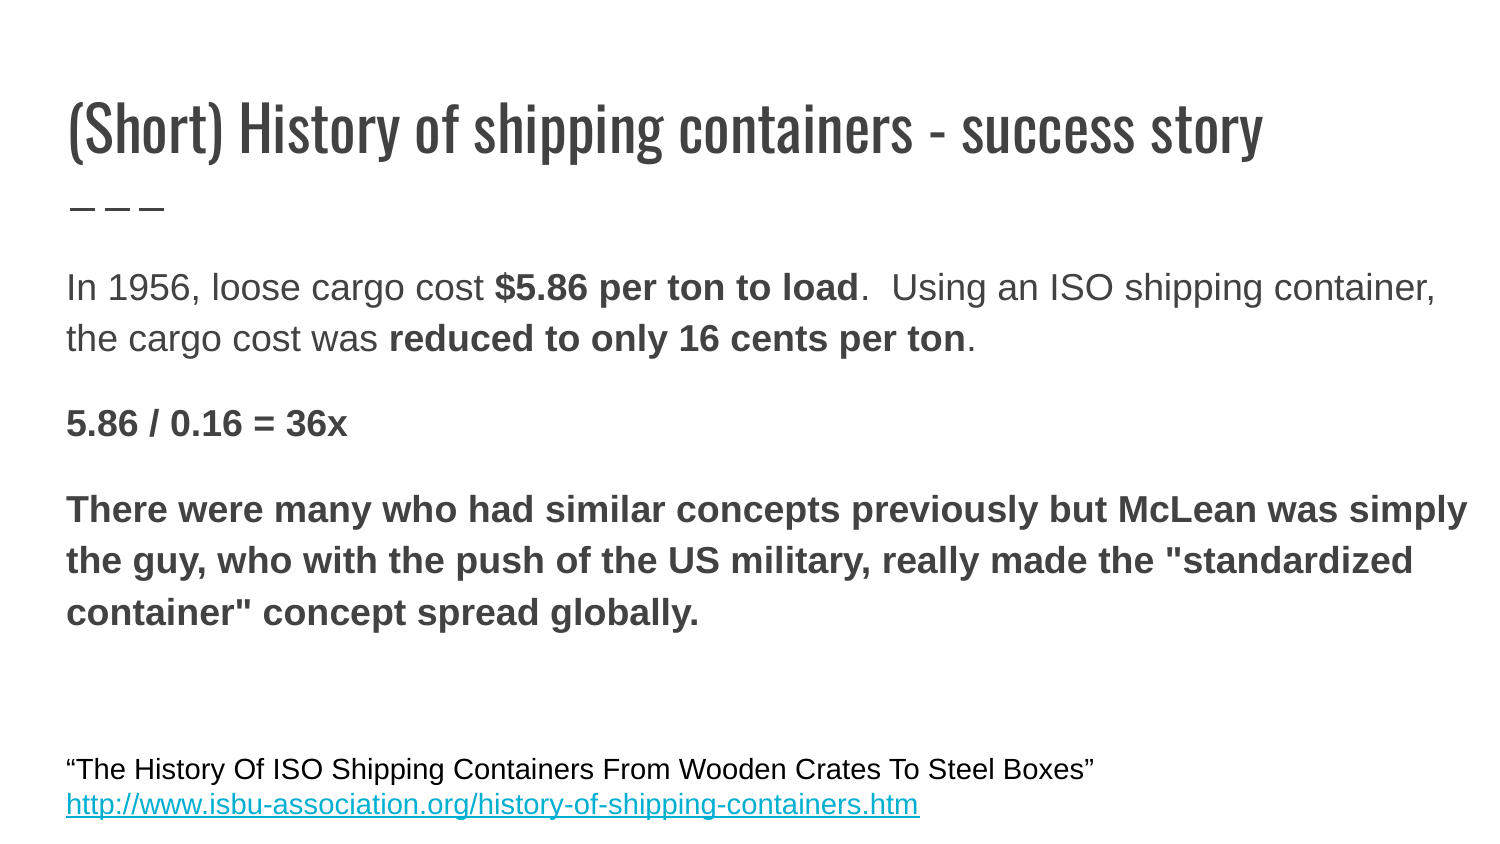

# (Short) History of shipping containers - success story
In 1956, loose cargo cost $5.86 per ton to load.  Using an ISO shipping container, the cargo cost was reduced to only 16 cents per ton.
5.86 / 0.16 = 36x
There were many who had similar concepts previously but McLean was simply the guy, who with the push of the US military, really made the "standardized container" concept spread globally.
“The History Of ISO Shipping Containers From Wooden Crates To Steel Boxes” http://www.isbu-association.org/history-of-shipping-containers.htm